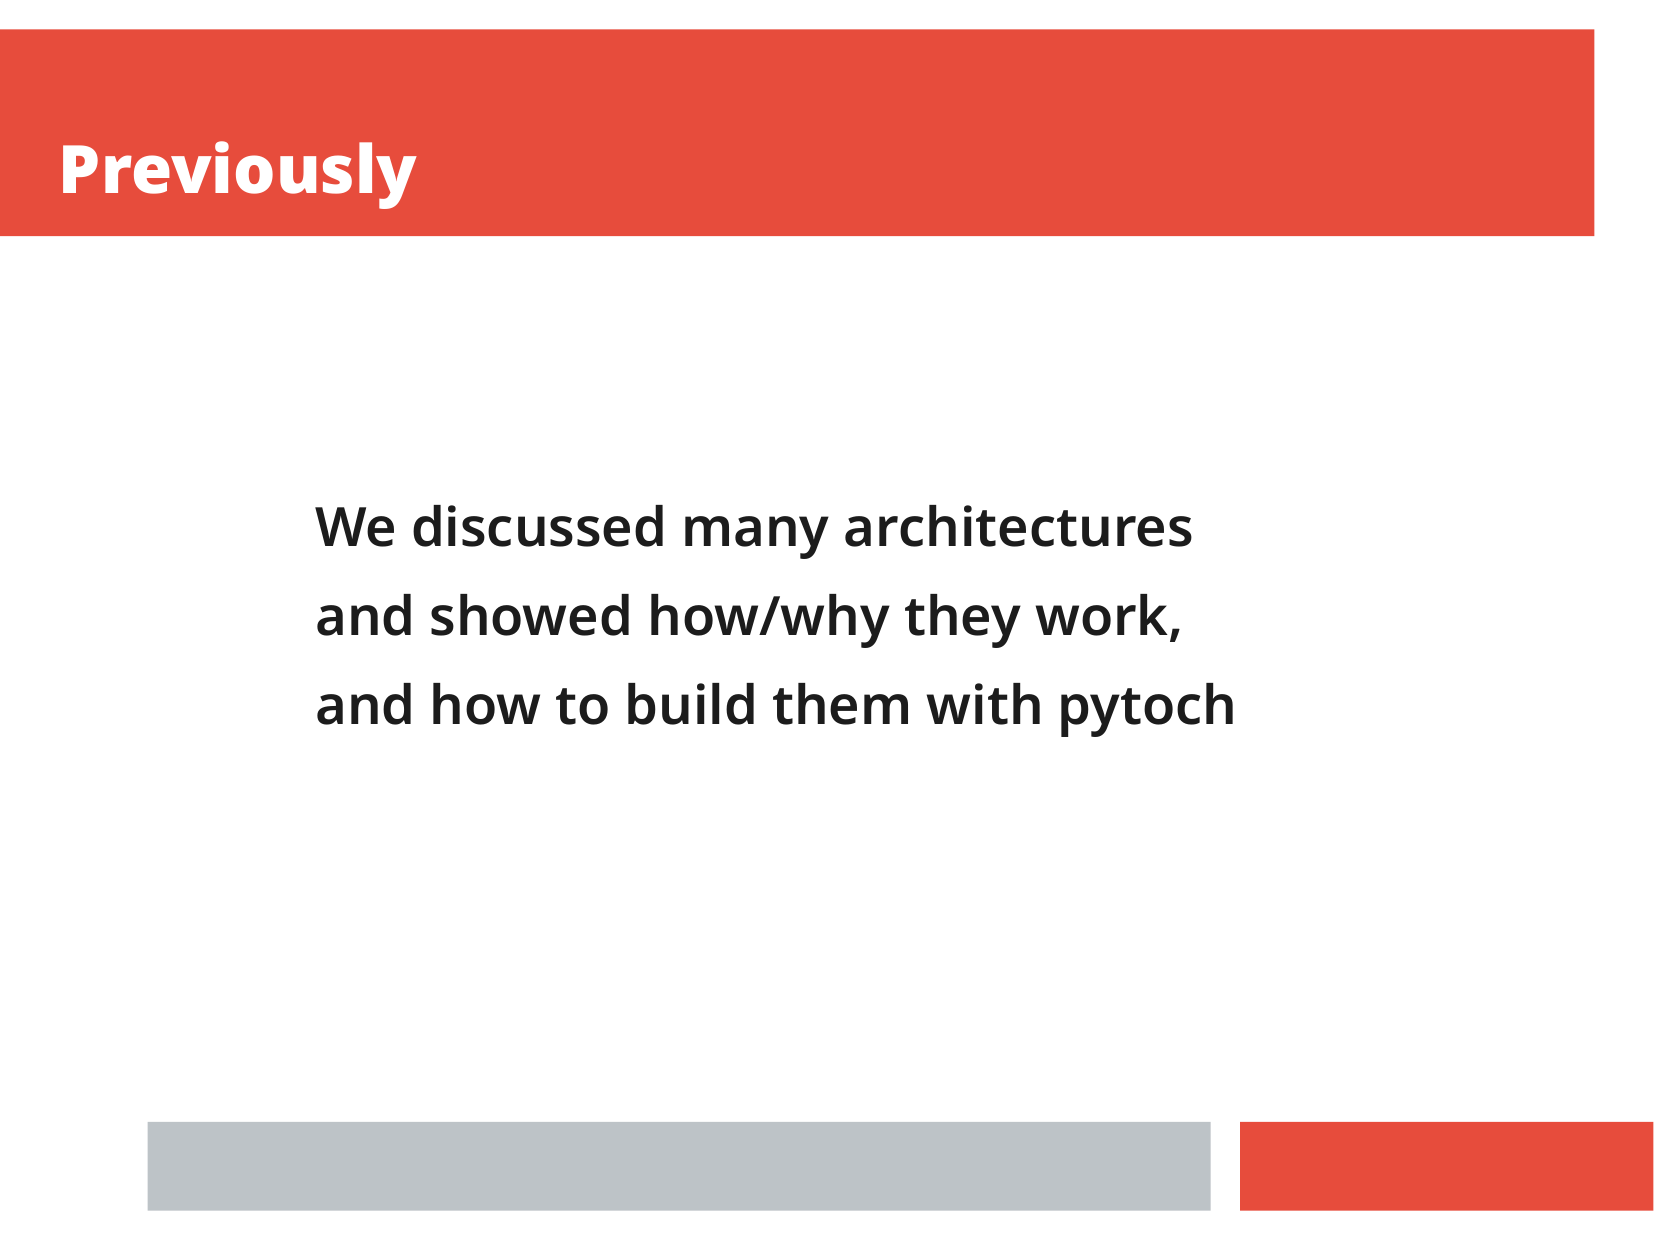

Previously
We discussed many architectures
and showed how/why they work,
and how to build them with pytoch